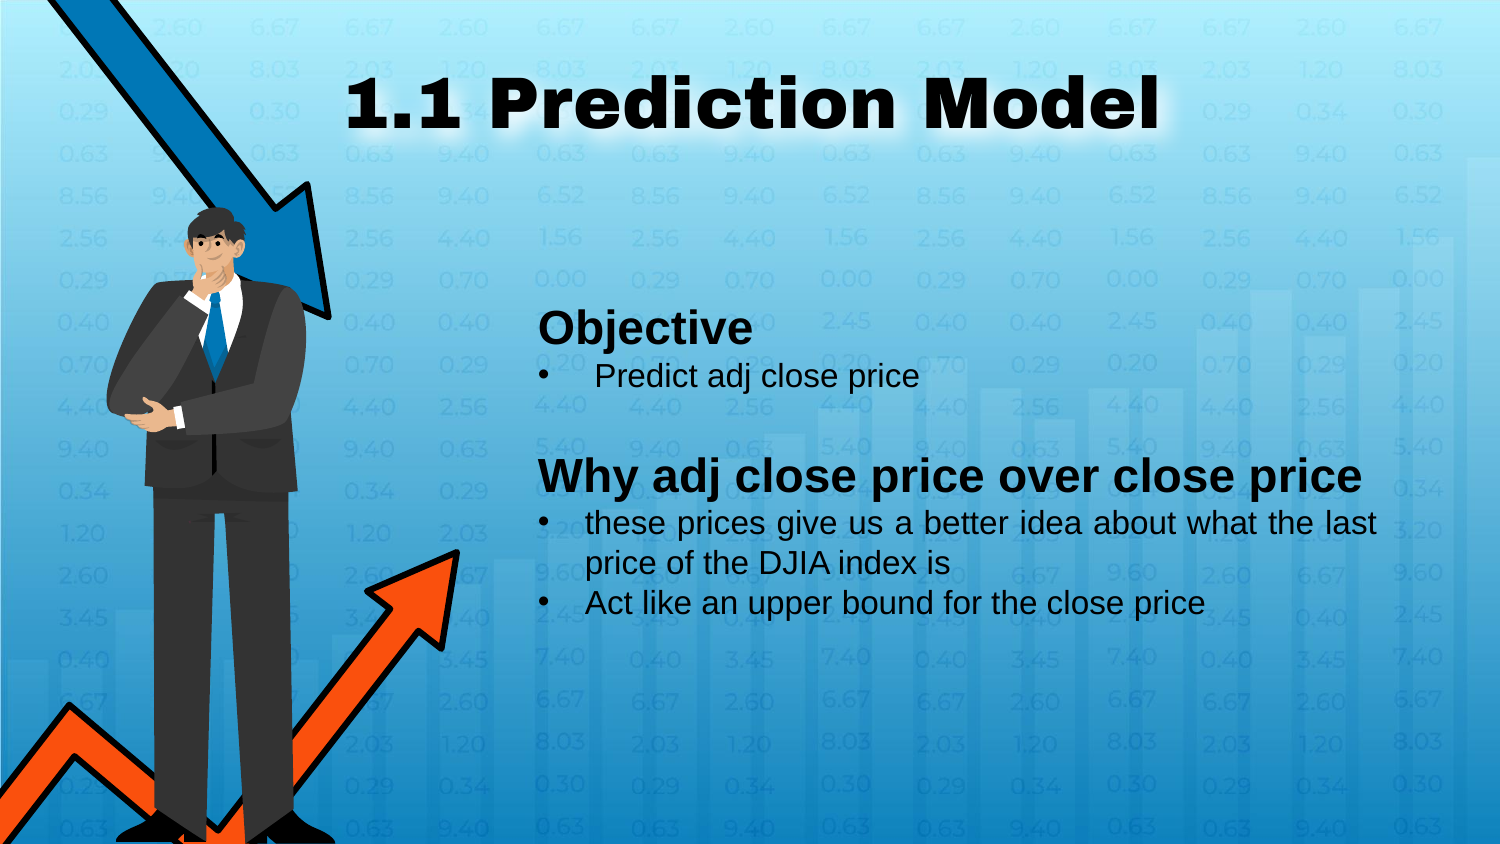

# 1.1 Prediction Model
Objective
Predict adj close price

Why adj close price over close price
these prices give us a better idea about what the last price of the DJIA index is
Act like an upper bound for the close price